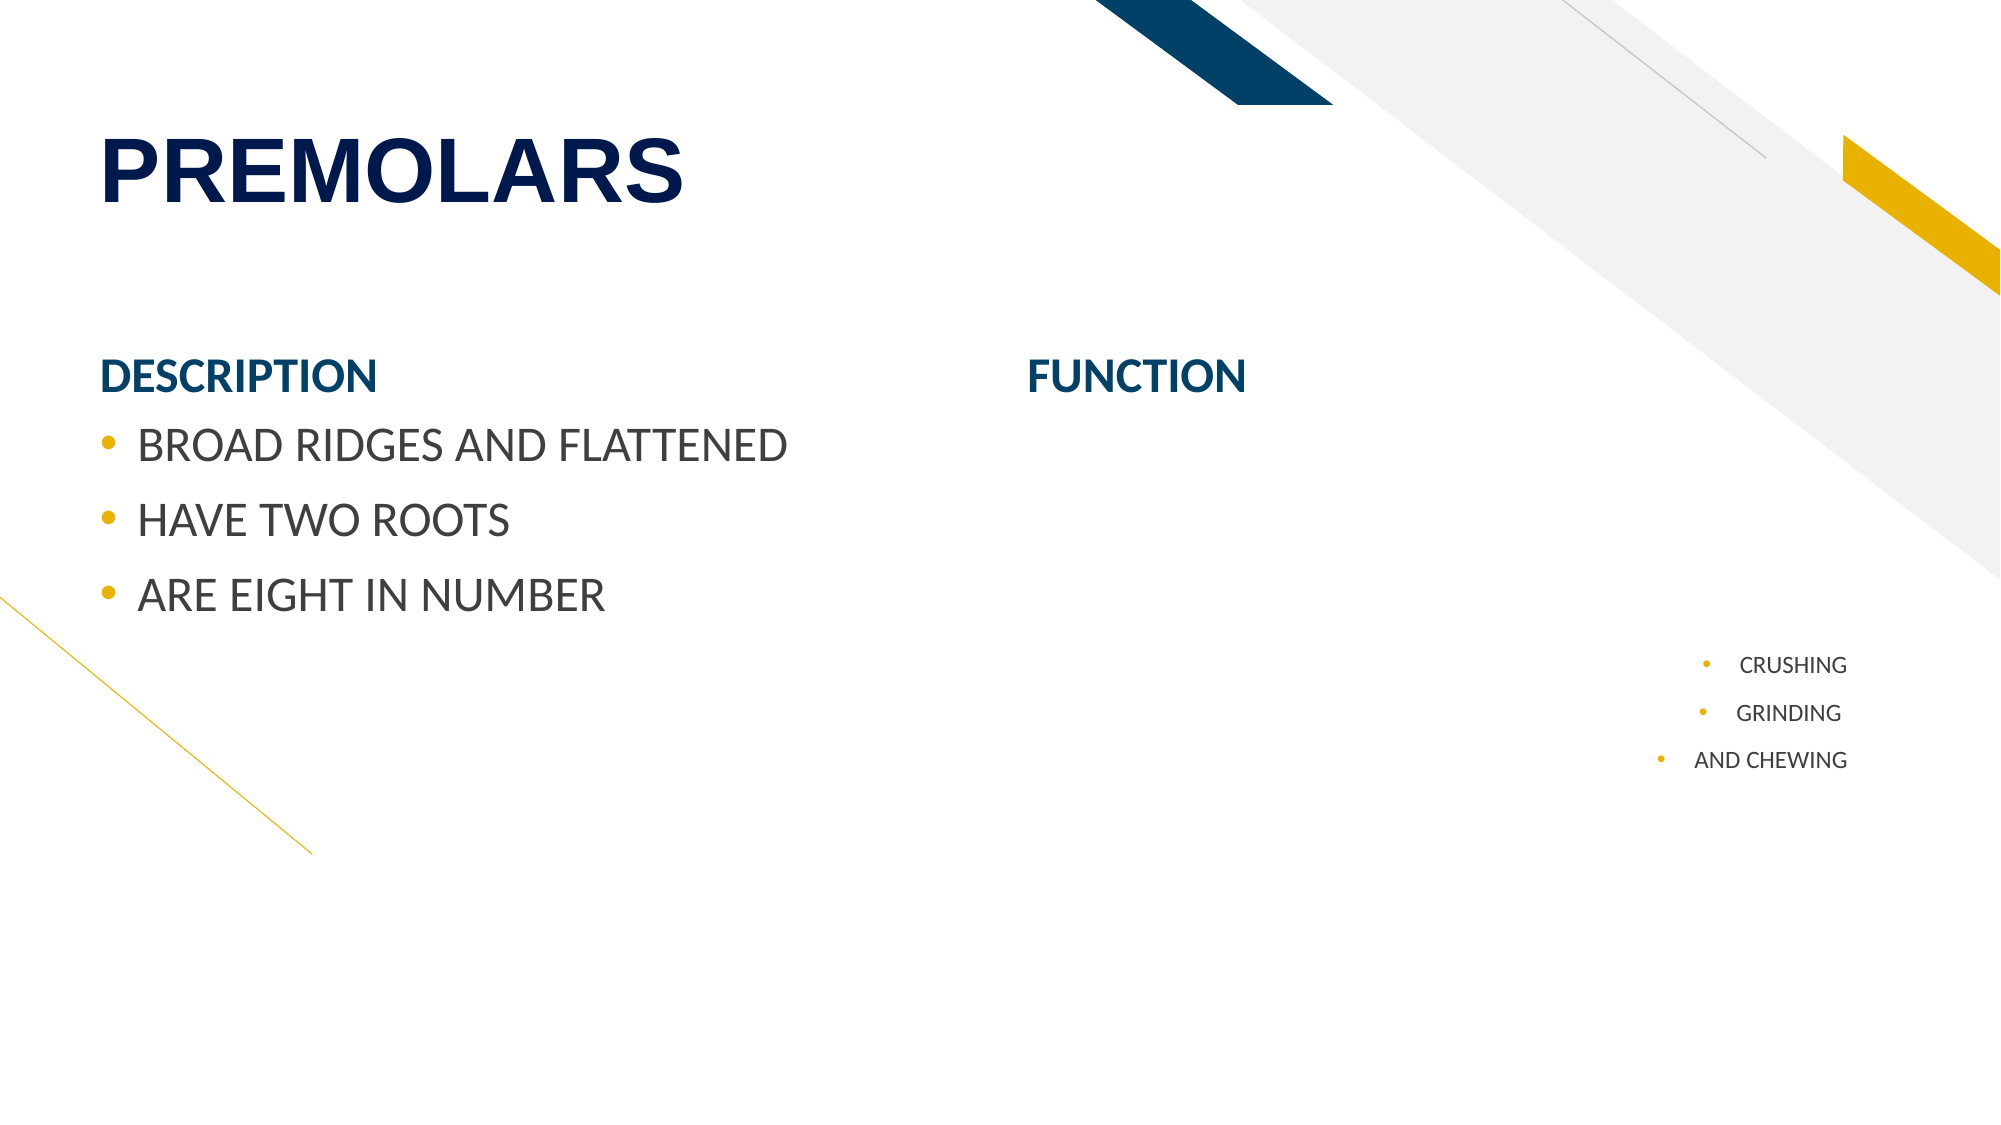

# PREMOLARS
DESCRIPTION
FUNCTION
BROAD RIDGES AND FLATTENED
HAVE TWO ROOTS
ARE EIGHT IN NUMBER
CRUSHING
GRINDING
AND CHEWING